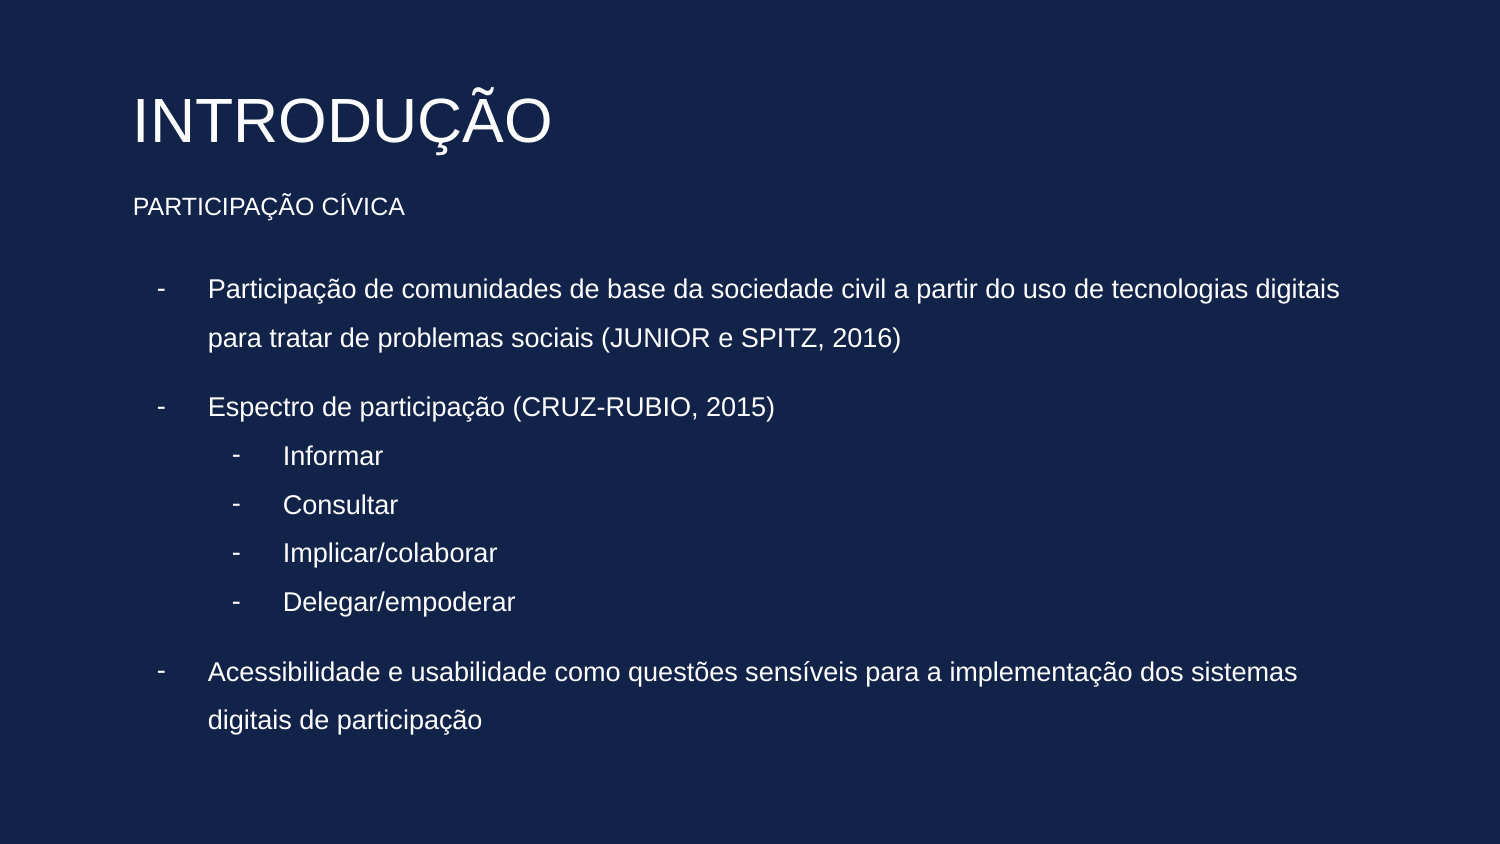

INTRODUÇÃO
PARTICIPAÇÃO CÍVICA

Participação de comunidades de base da sociedade civil a partir do uso de tecnologias digitais para tratar de problemas sociais (JUNIOR e SPITZ, 2016)
Espectro de participação (CRUZ-RUBIO, 2015)
Informar
Consultar
Implicar/colaborar
Delegar/empoderar
Acessibilidade e usabilidade como questões sensíveis para a implementação dos sistemas digitais de participação